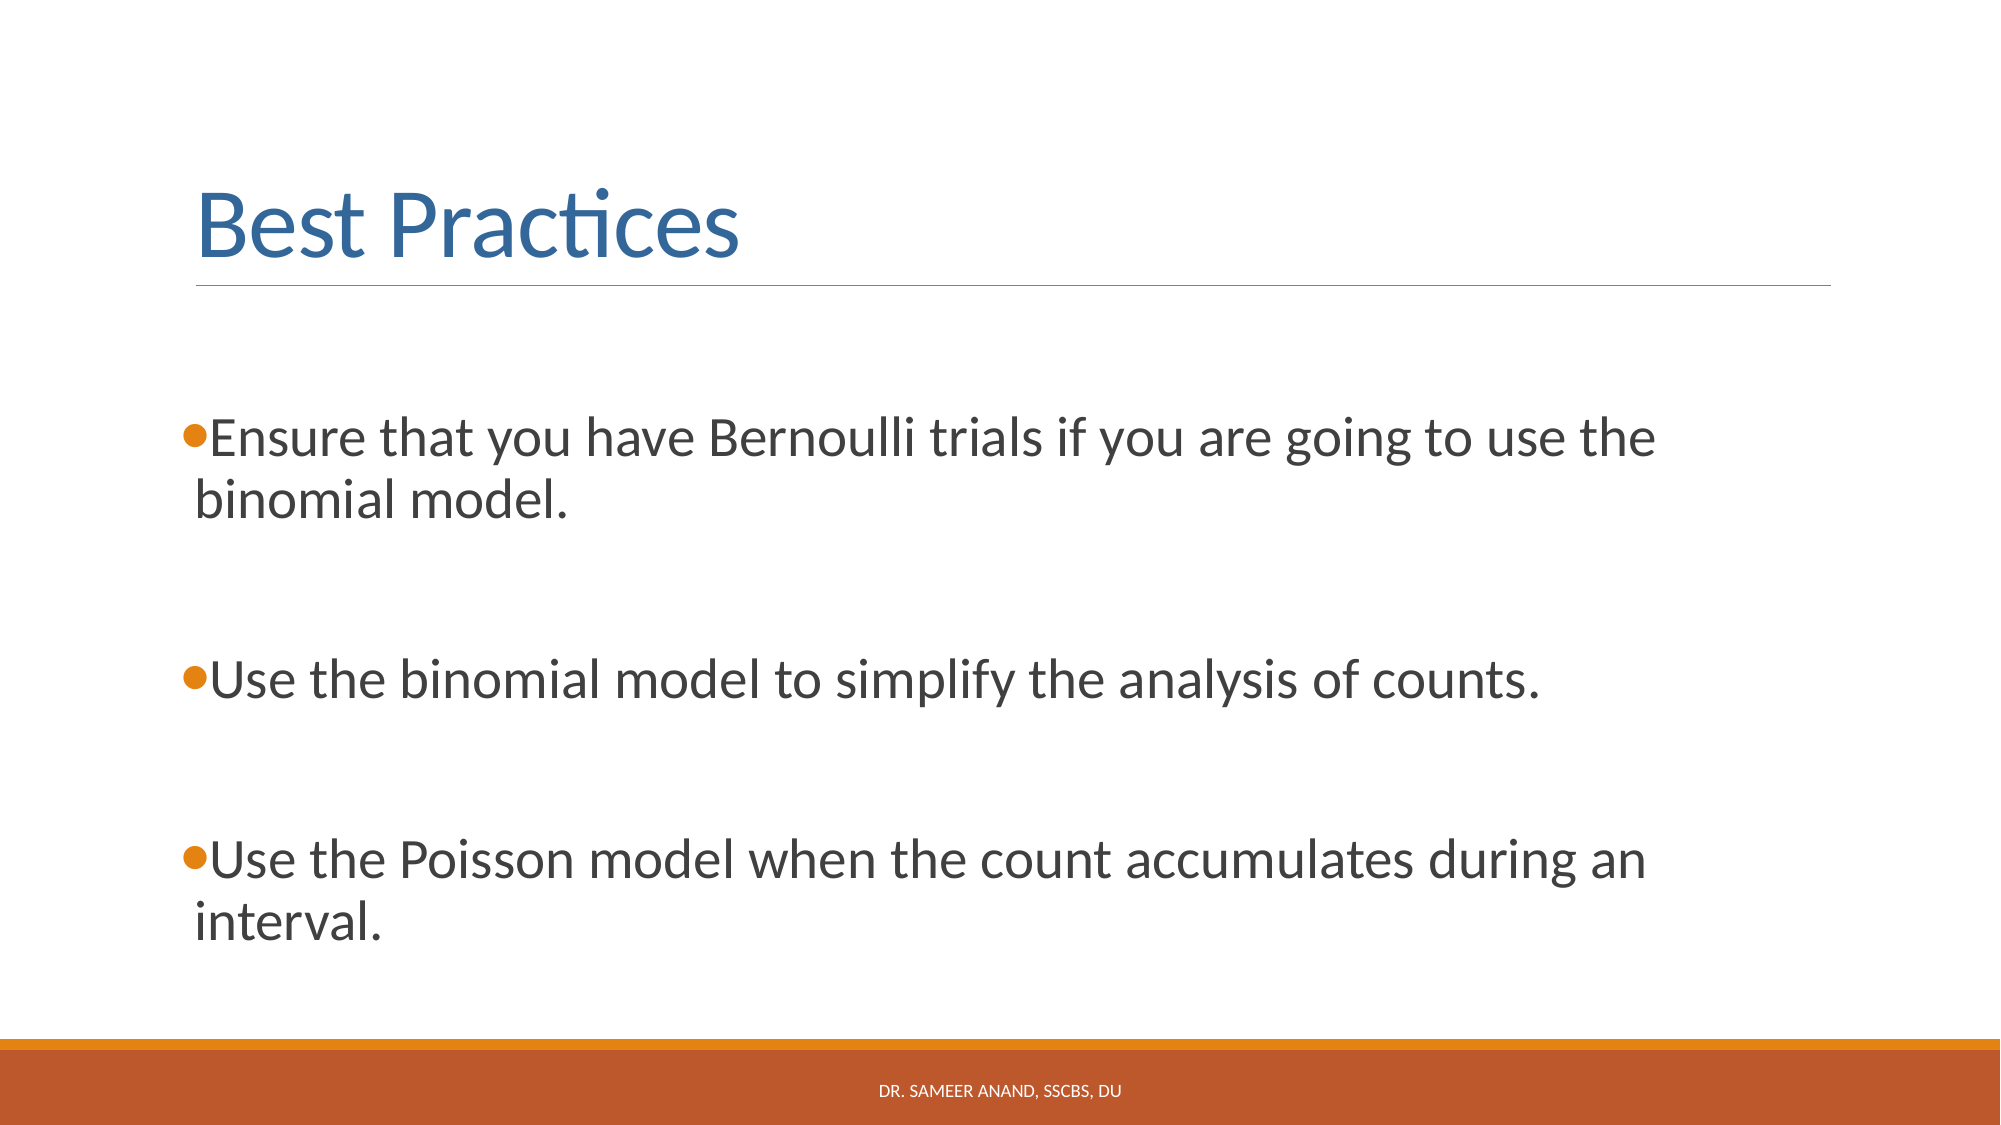

# Best Practices

Ensure that you have Bernoulli trials if you are going to use the binomial model.

Use the binomial model to simplify the analysis of counts.

Use the Poisson model when the count accumulates during an interval.

Dr. Sameer Anand, SSCBS, DU